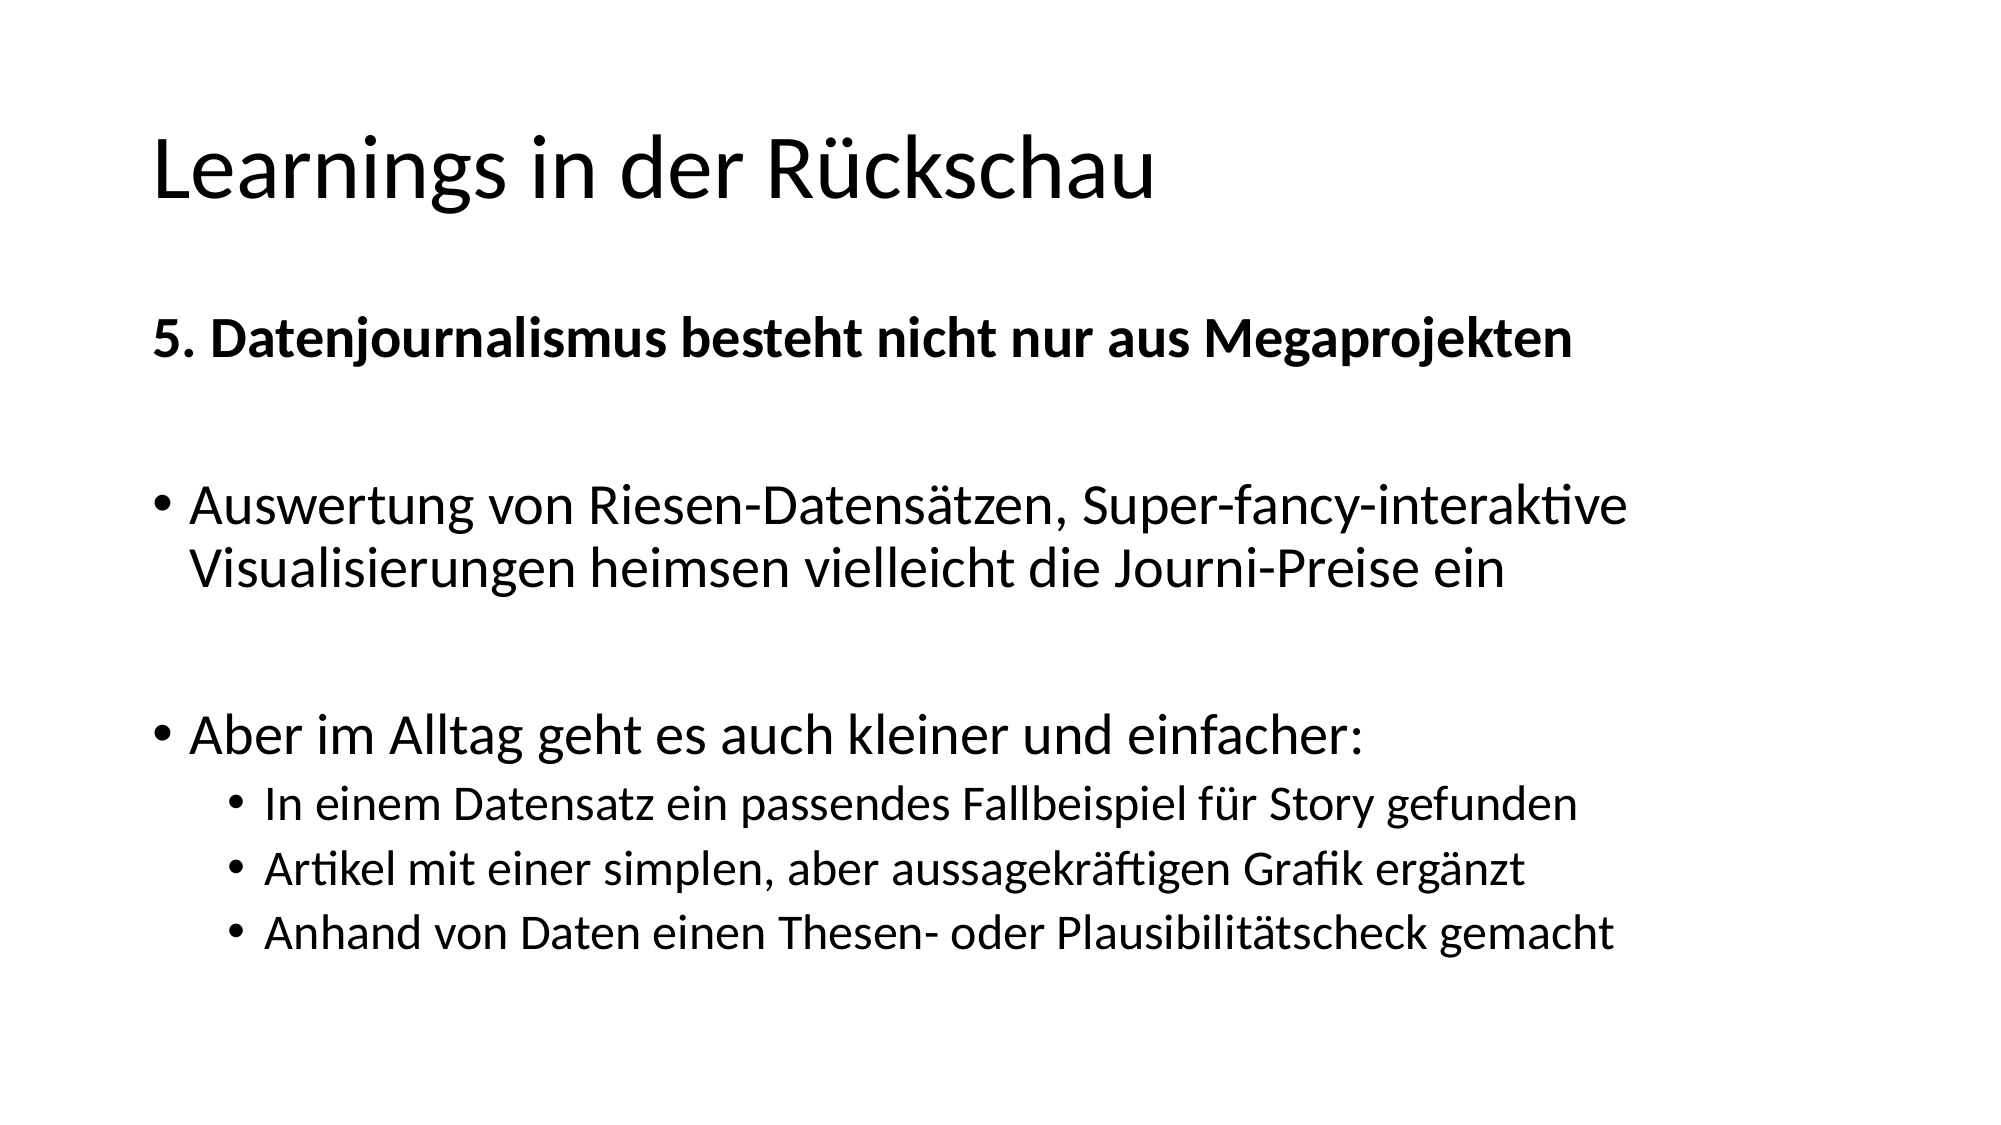

# Learnings in der Rückschau
5. Datenjournalismus besteht nicht nur aus Megaprojekten

Auswertung von Riesen-Datensätzen, Super-fancy-interaktive Visualisierungen heimsen vielleicht die Journi-Preise ein

Aber im Alltag geht es auch kleiner und einfacher:
In einem Datensatz ein passendes Fallbeispiel für Story gefunden
Artikel mit einer simplen, aber aussagekräftigen Grafik ergänzt
Anhand von Daten einen Thesen- oder Plausibilitätscheck gemacht